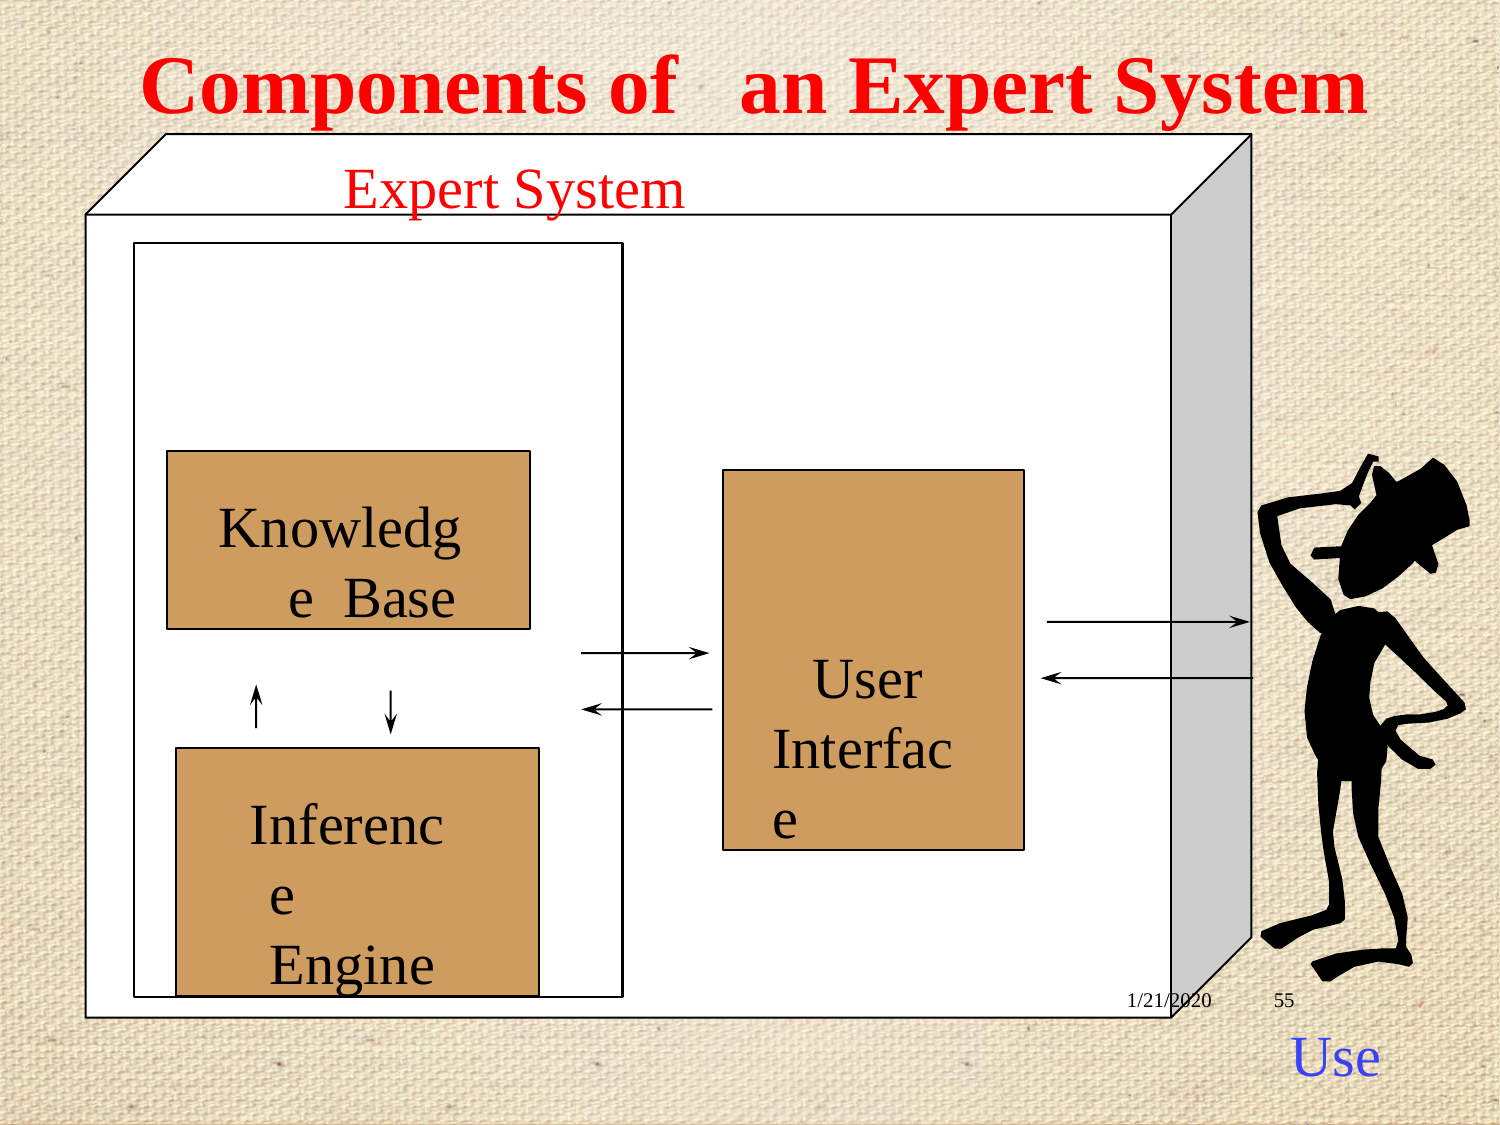

# Components of	an Expert System
Expert System

Knowledge  Base

User  Interface
Inference  Engine
1/21/2020
55
User